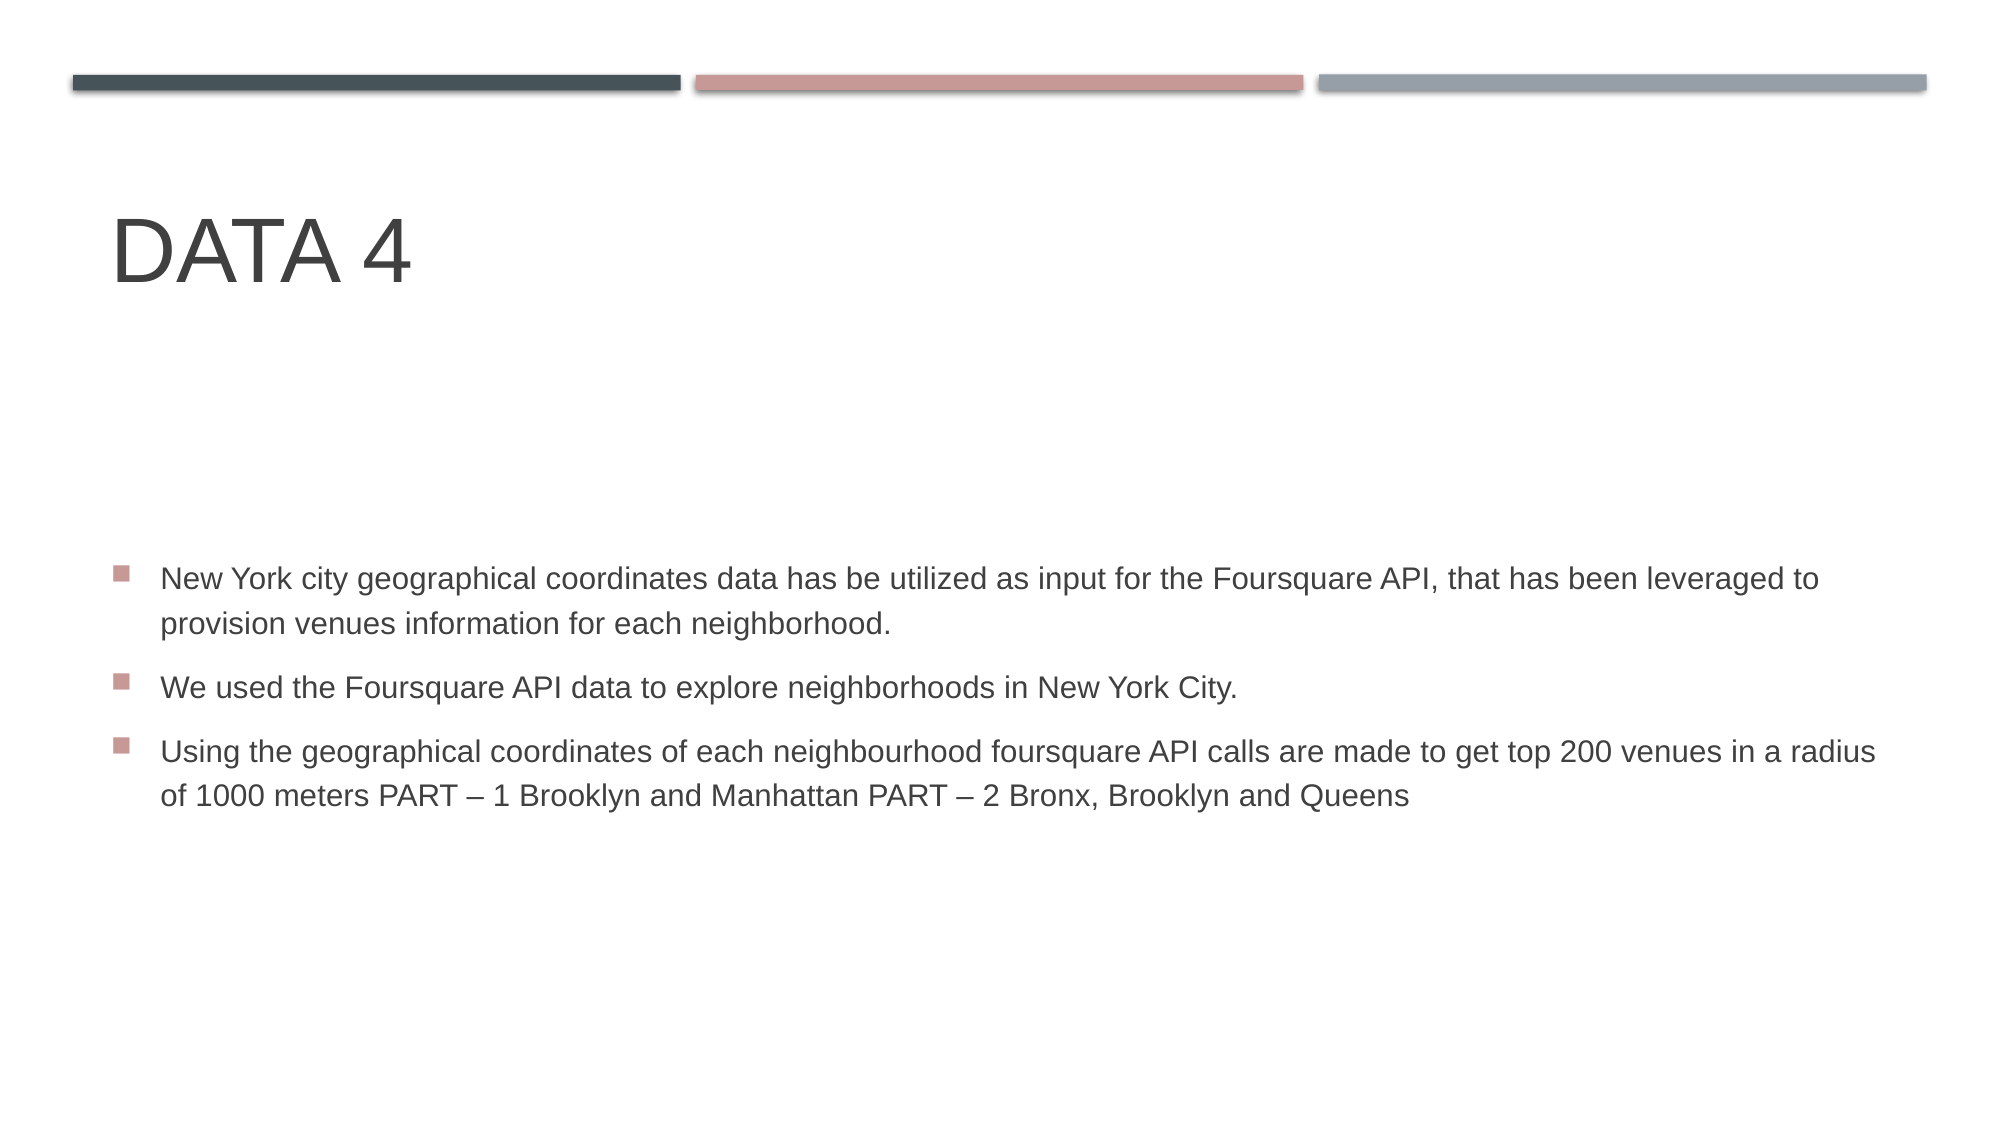

# Data 4
New York city geographical coordinates data has be utilized as input for the Foursquare API, that has been leveraged to provision venues information for each neighborhood.
We used the Foursquare API data to explore neighborhoods in New York City.
Using the geographical coordinates of each neighbourhood foursquare API calls are made to get top 200 venues in a radius of 1000 meters PART – 1 Brooklyn and Manhattan PART – 2 Bronx, Brooklyn and Queens